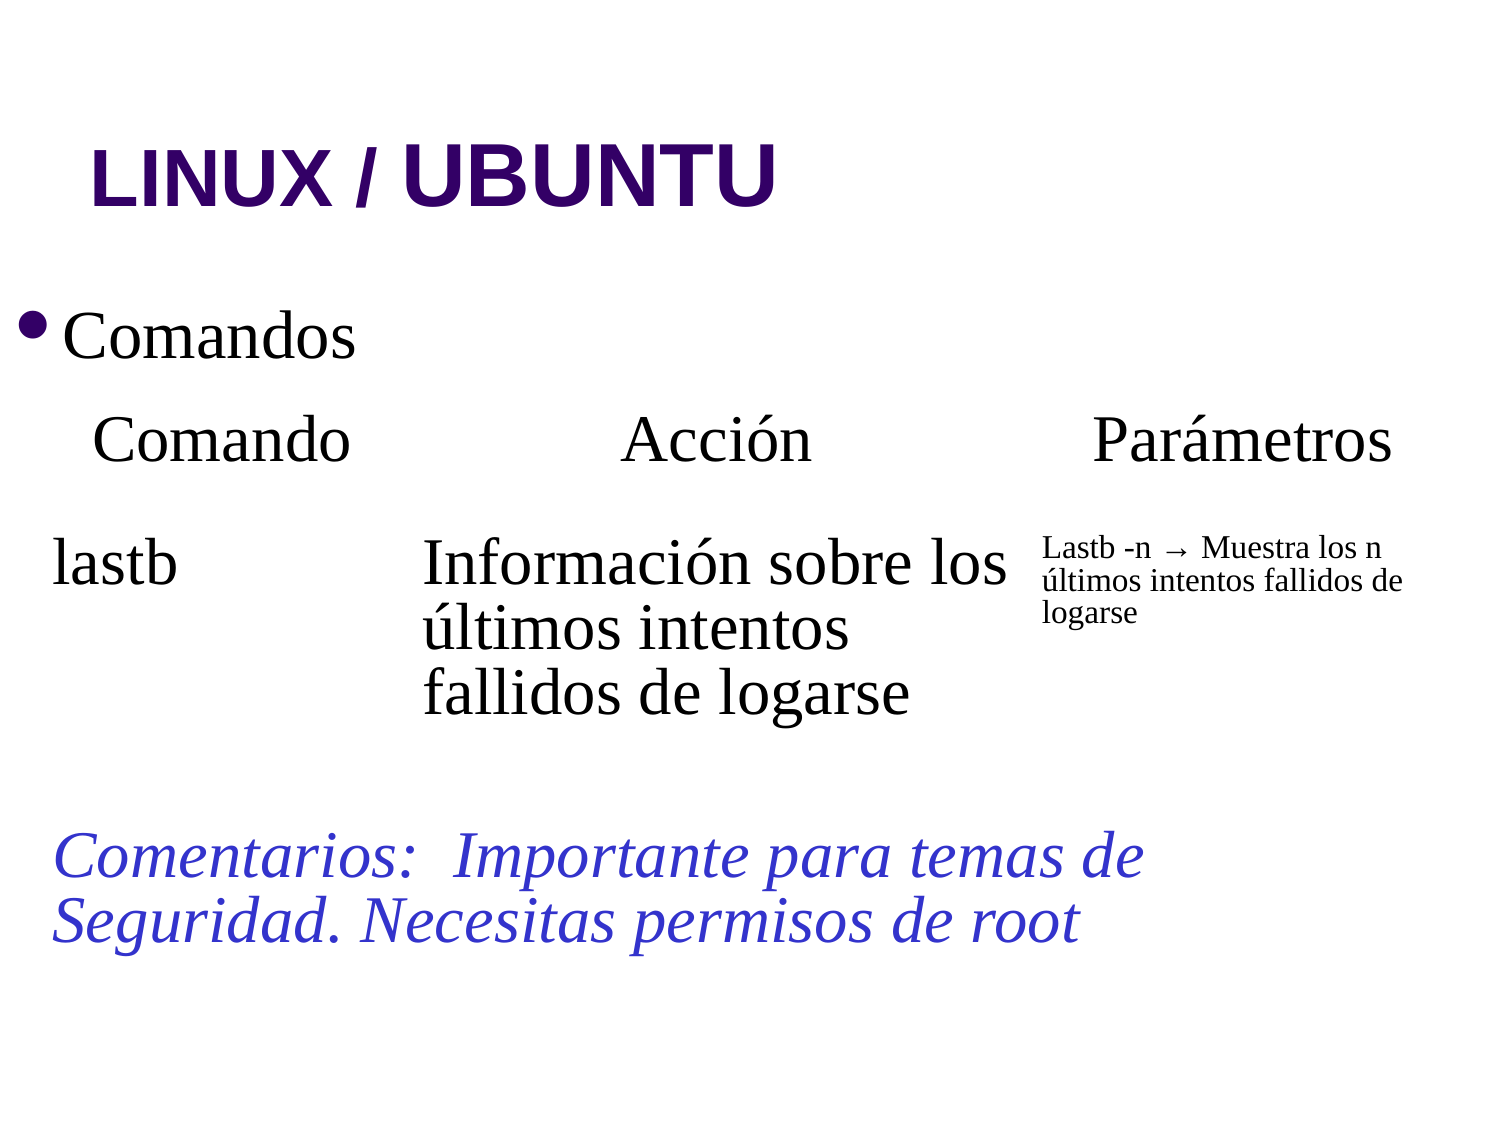

LINUX / UBUNTU
Comandos
| Comando | Acción | Parámetros |
| --- | --- | --- |
| lastb | Información sobre los últimos intentos fallidos de logarse | Lastb -n → Muestra los n últimos intentos fallidos de logarse |
| Comentarios: Importante para temas de Seguridad. Necesitas permisos de root |  |  |